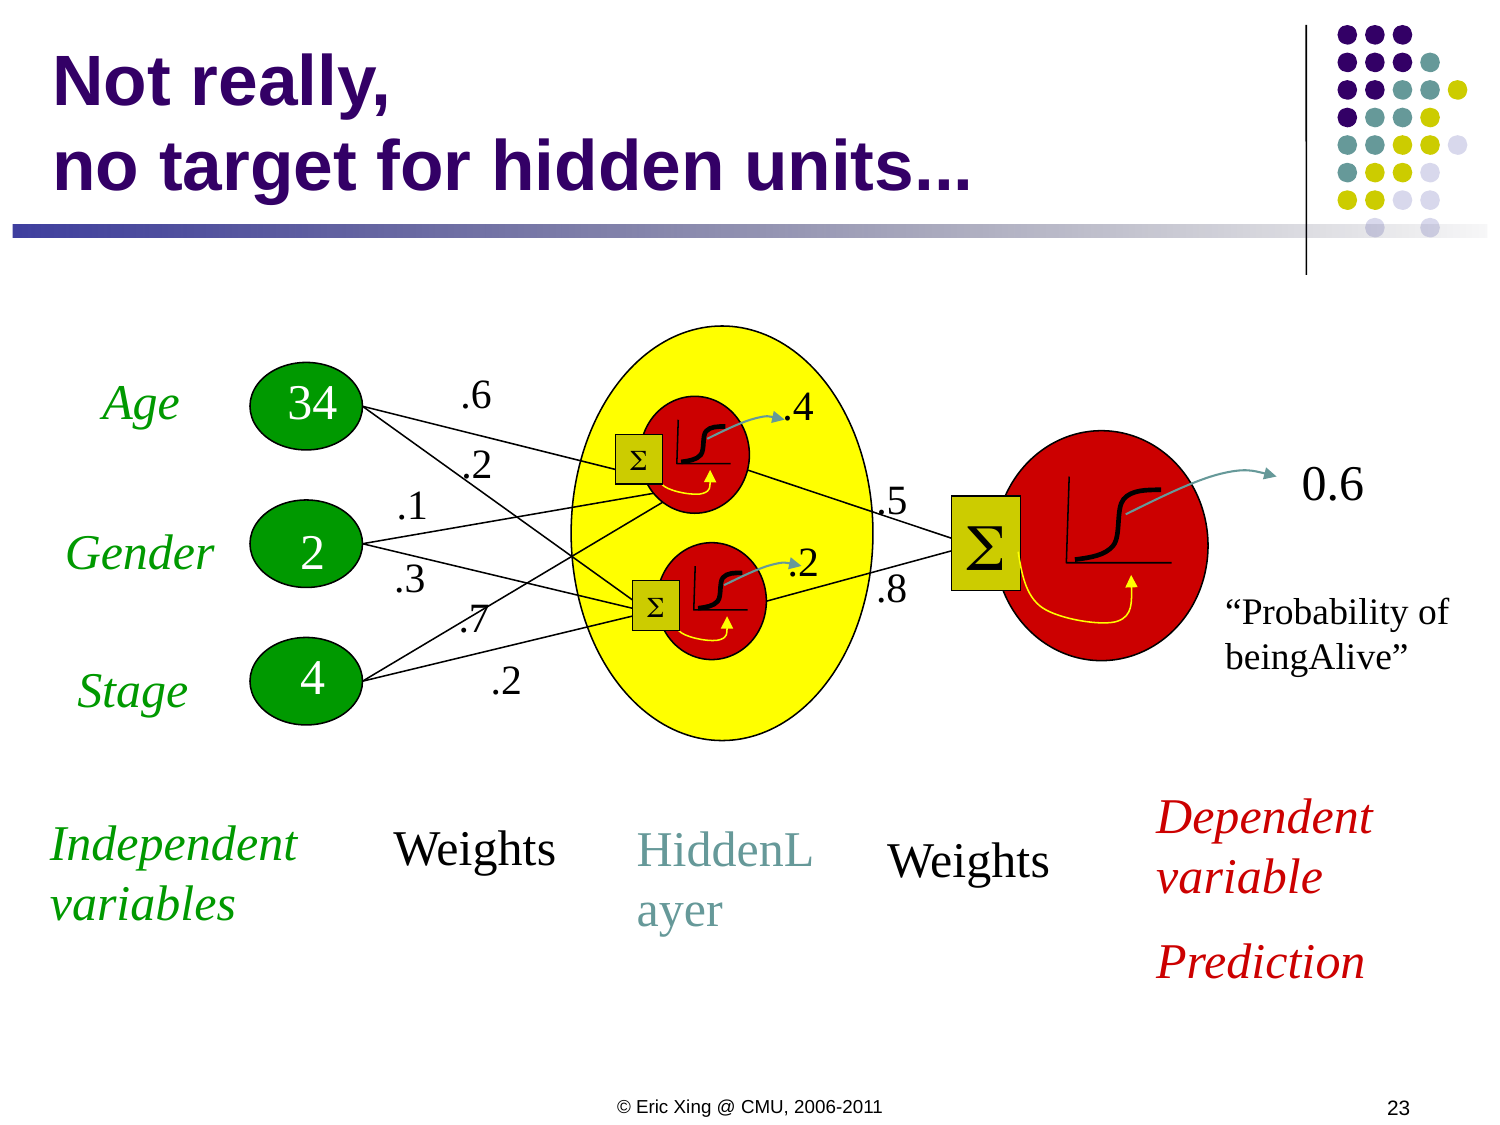

# Not really, no target for hidden units...

.6
Age

34
.4

Σ

.2

Σ

0.6
.5
.1

Gender
2
.2

Σ

.3
.8
“Probability of beingAlive”
.7

4
.2
Stage
Dependent variable
Prediction
Independent variables
Weights
HiddenLayer
Weights
© Eric Xing @ CMU, 2006-2011
23